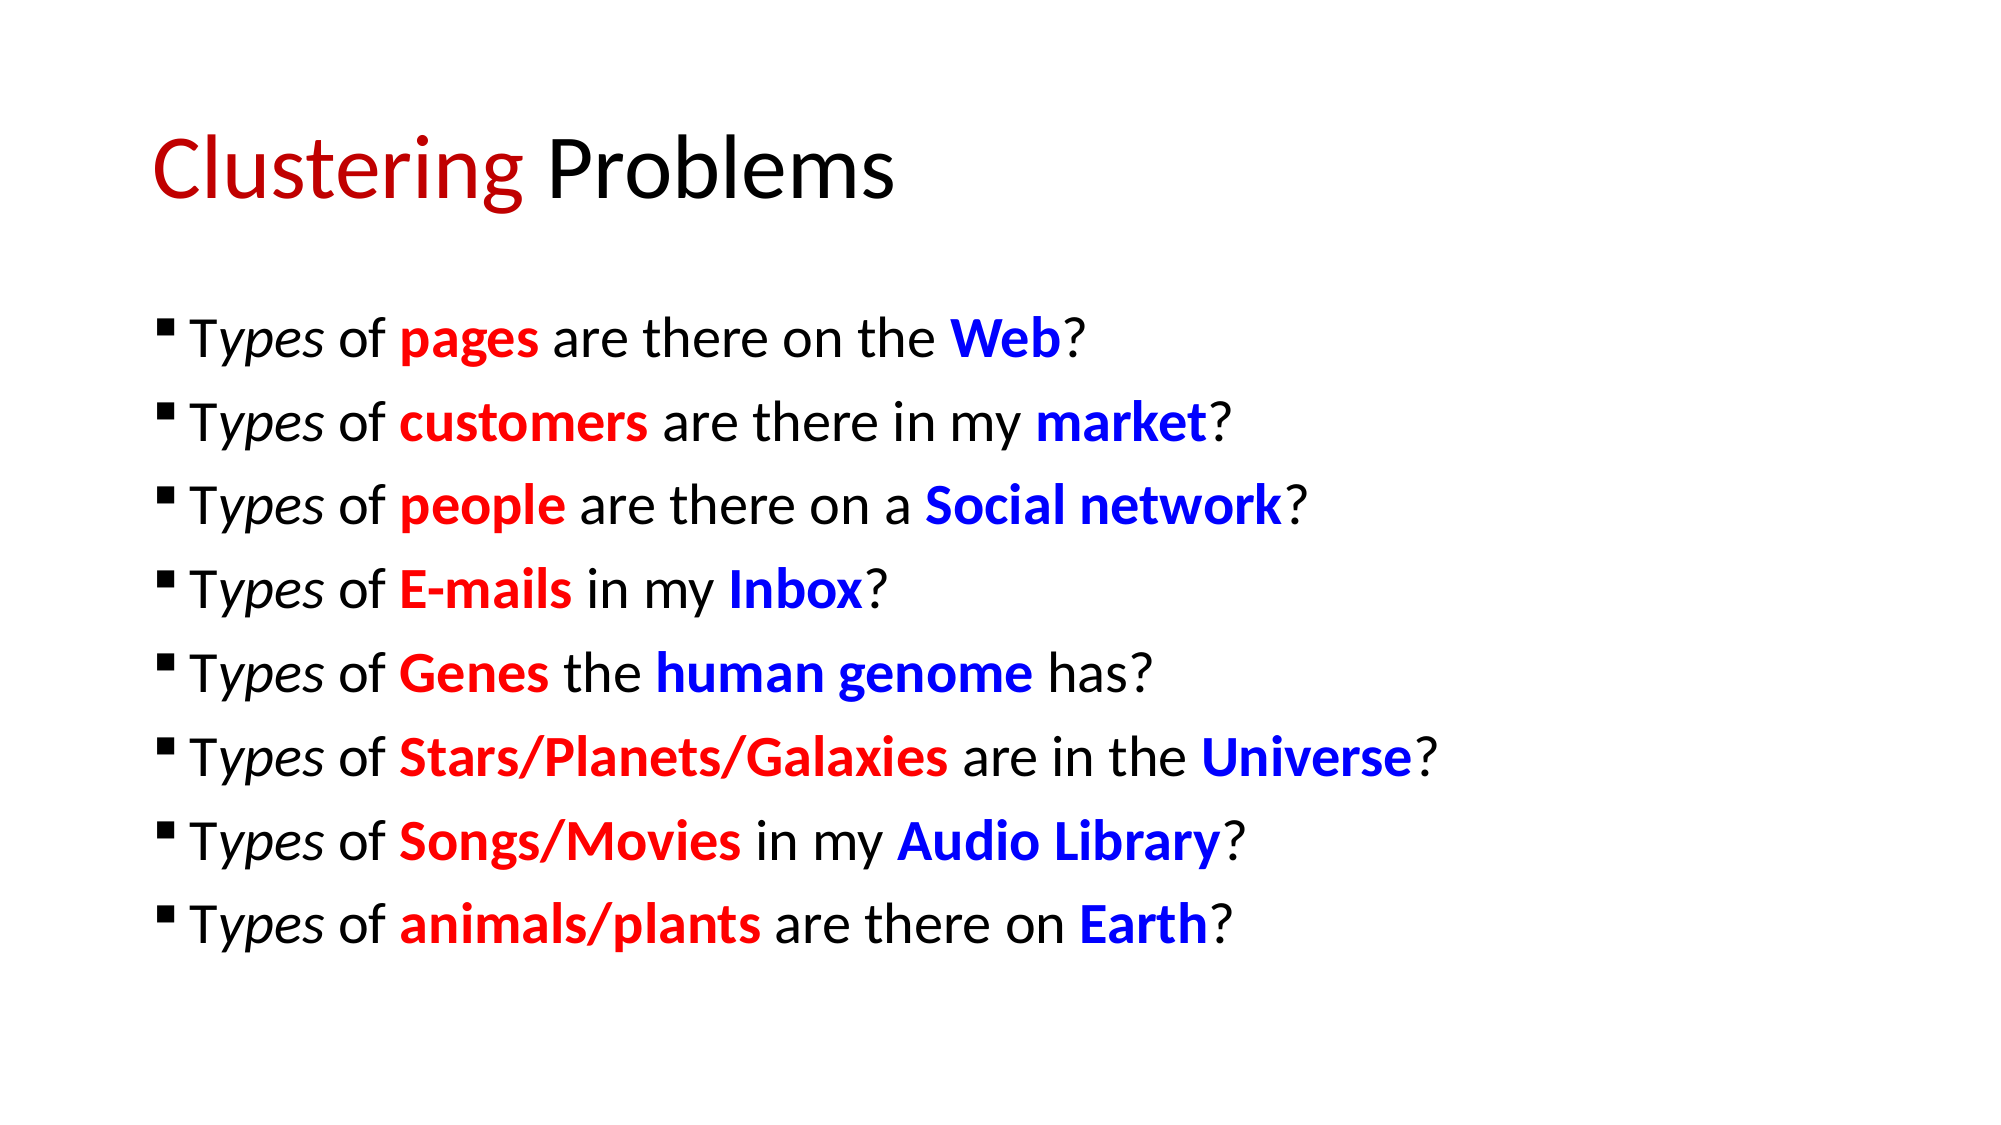

# Clustering Problems
Types of pages are there on the Web?
Types of customers are there in my market?
Types of people are there on a Social network?
Types of E-mails in my Inbox?
Types of Genes the human genome has?
Types of Stars/Planets/Galaxies are in the Universe?
Types of Songs/Movies in my Audio Library?
Types of animals/plants are there on Earth?